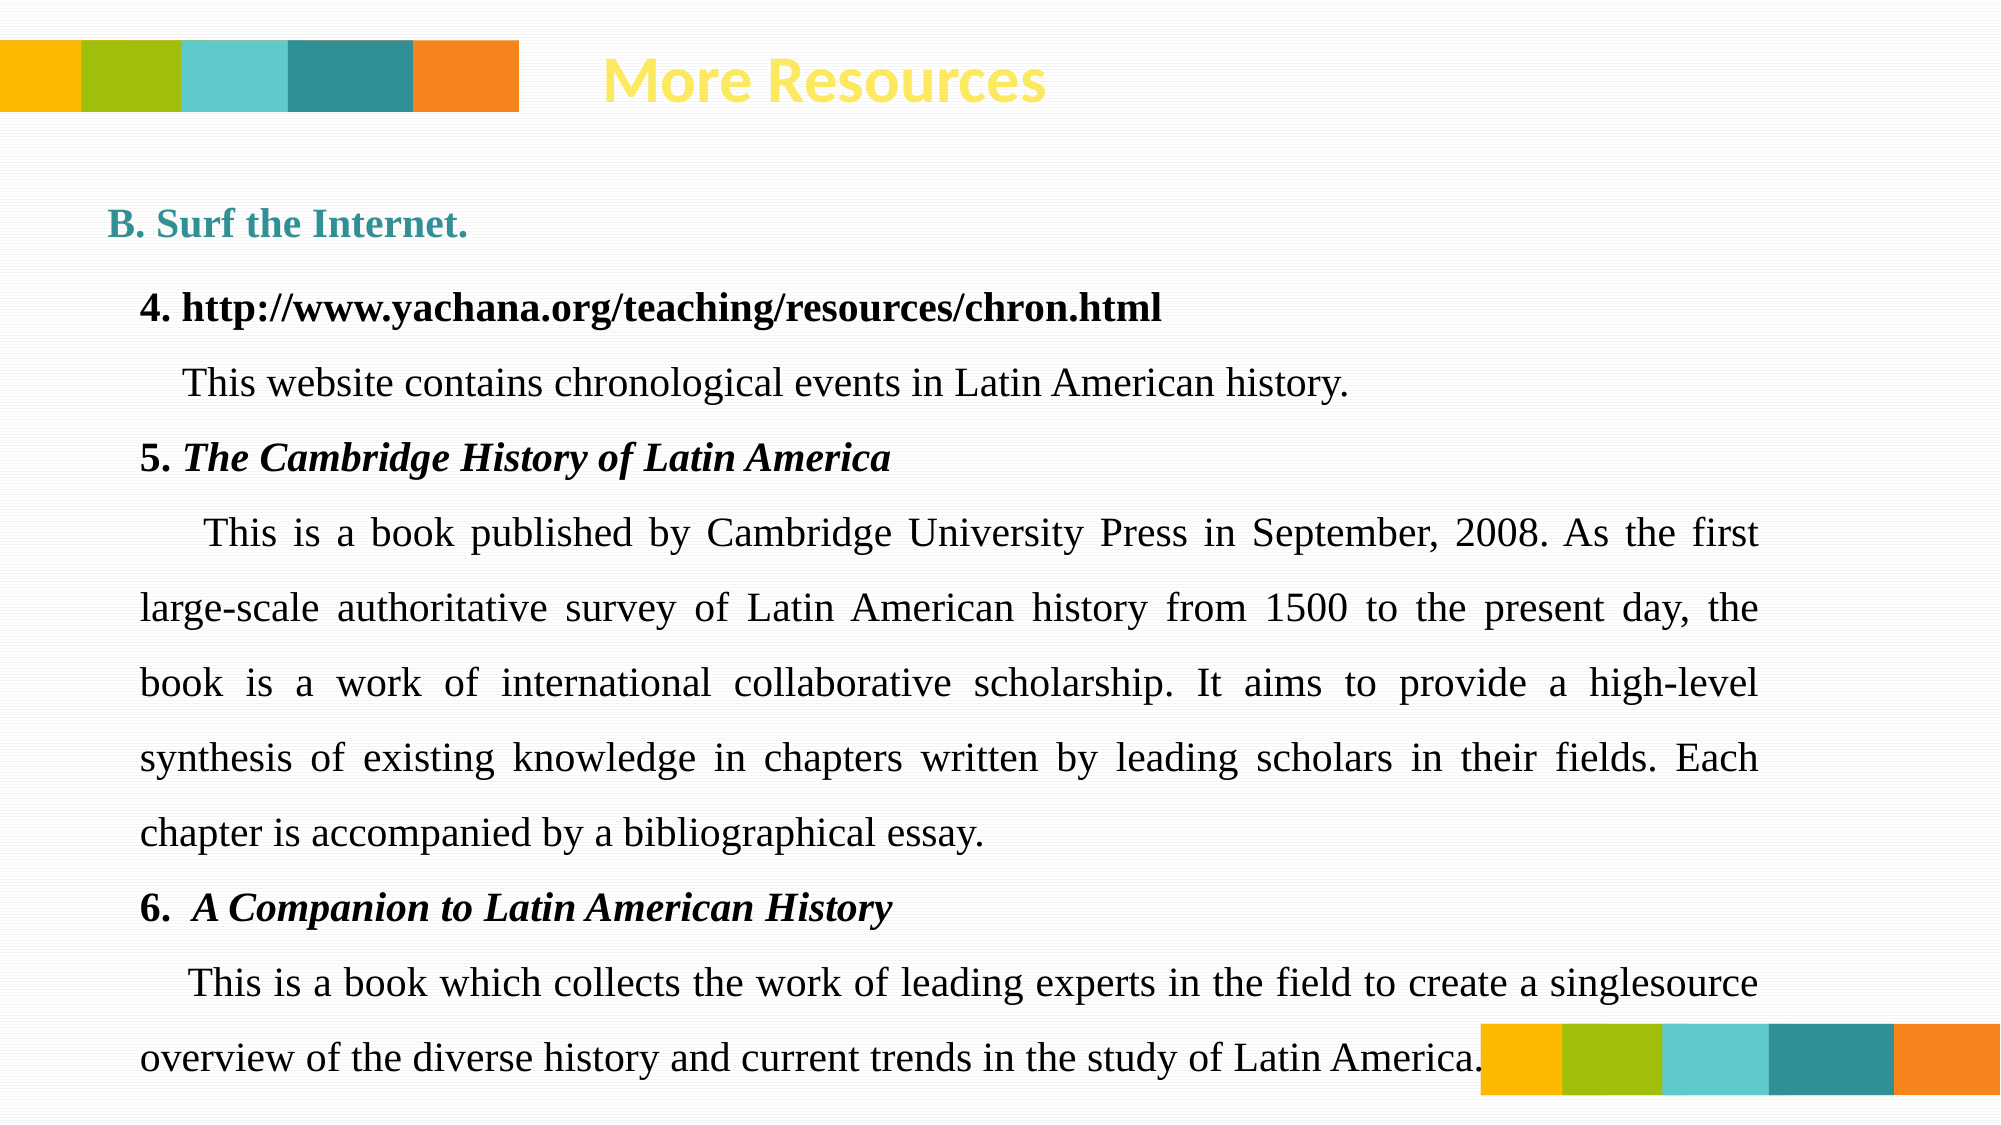

More Resources

B. Surf the Internet.
4. http://www.yachana.org/teaching/resources/chron.html
    This website contains chronological events in Latin American history.
5. The Cambridge History of Latin America
    This is a book published by Cambridge University Press in September, 2008. As the first large-scale authoritative survey of Latin American history from 1500 to the present day, the book is a work of international collaborative scholarship. It aims to provide a high-level synthesis of existing knowledge in chapters written by leading scholars in their fields. Each chapter is accompanied by a bibliographical essay.
6.  A Companion to Latin American History
    This is a book which collects the work of leading experts in the field to create a singlesource overview of the diverse history and current trends in the study of Latin America.